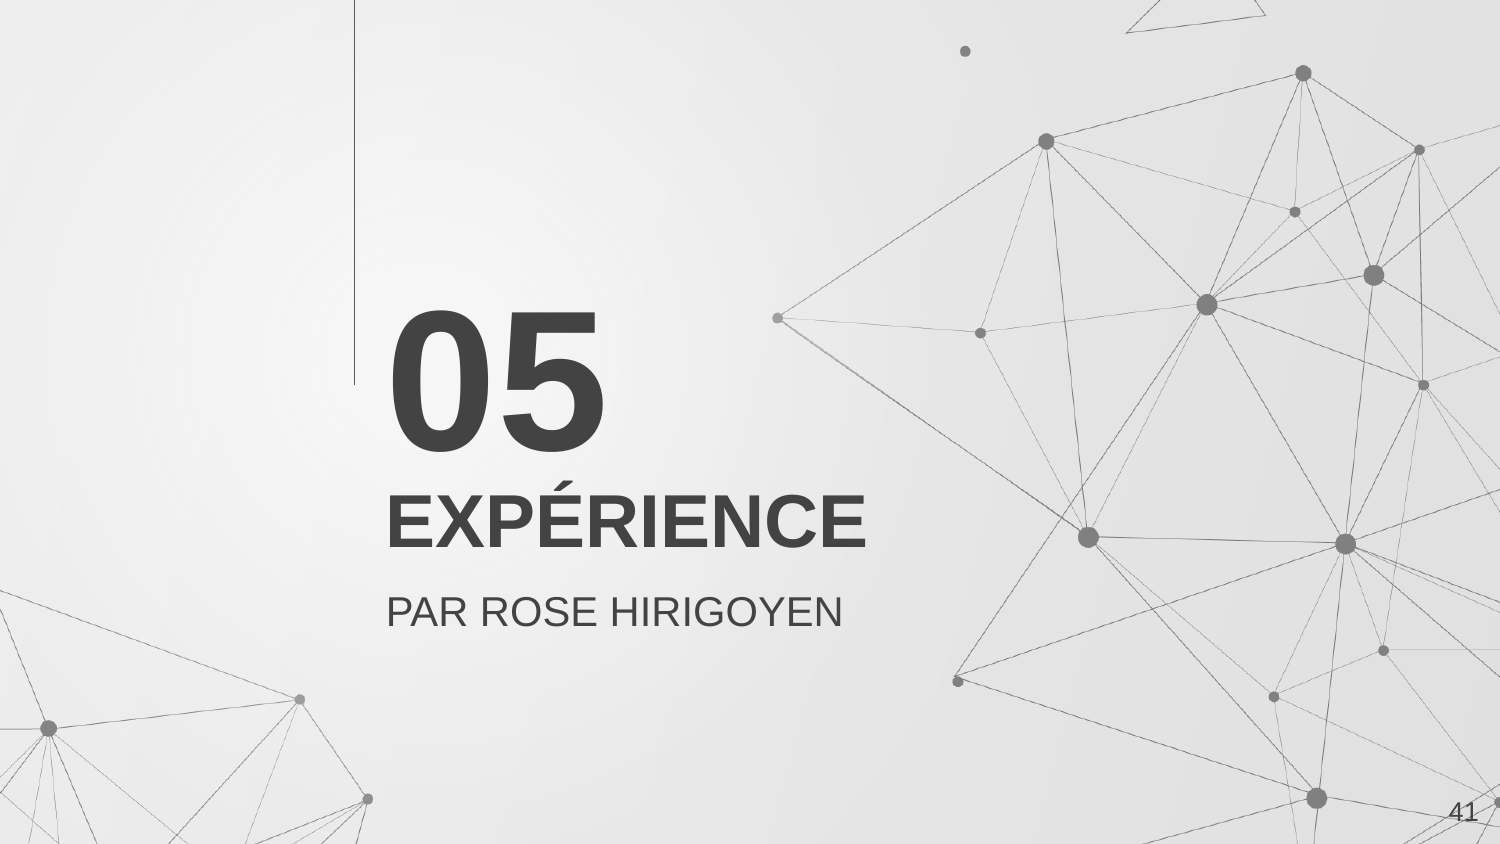

05
# EXPÉRIENCE
PAR ROSE HIRIGOYEN
41